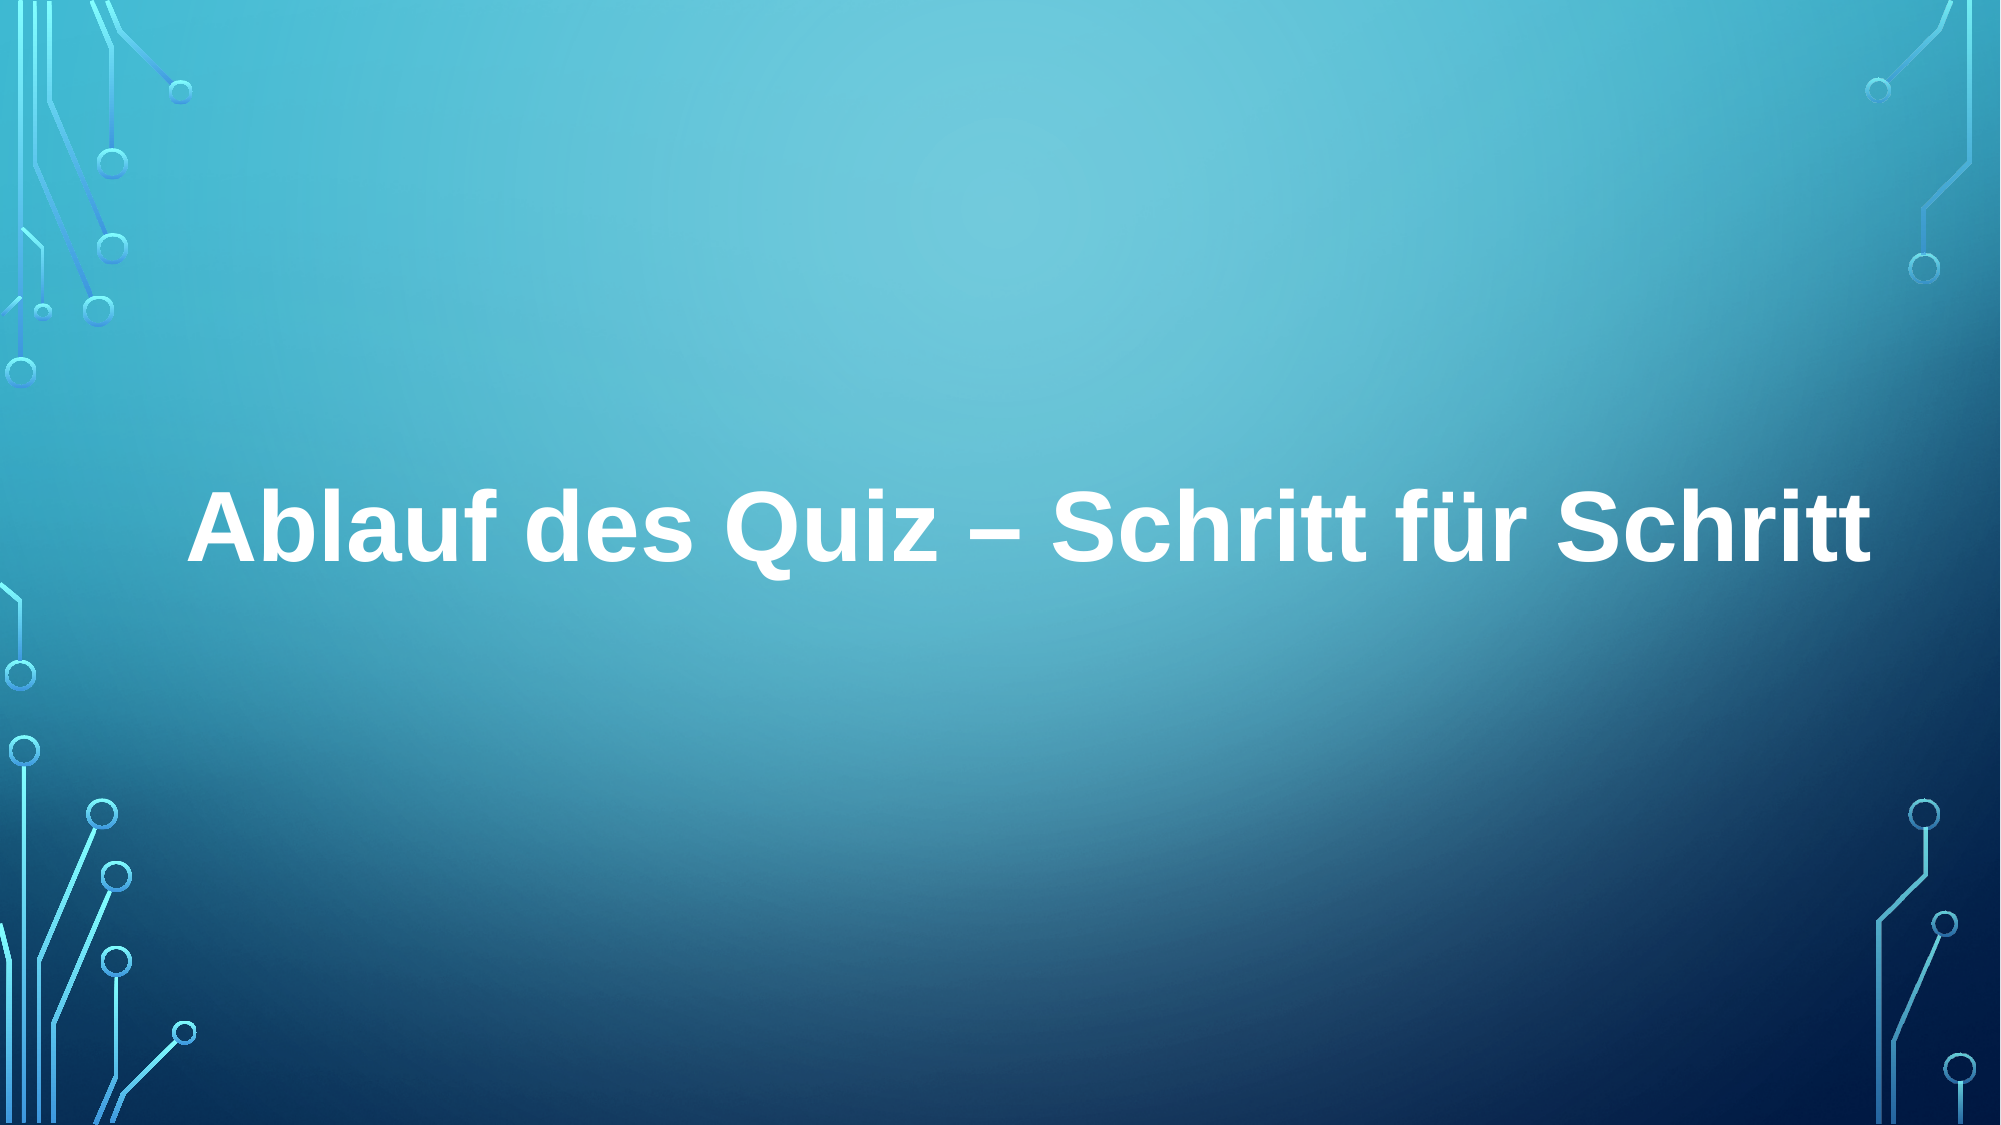

Ablauf des Quiz – Schritt für Schritt